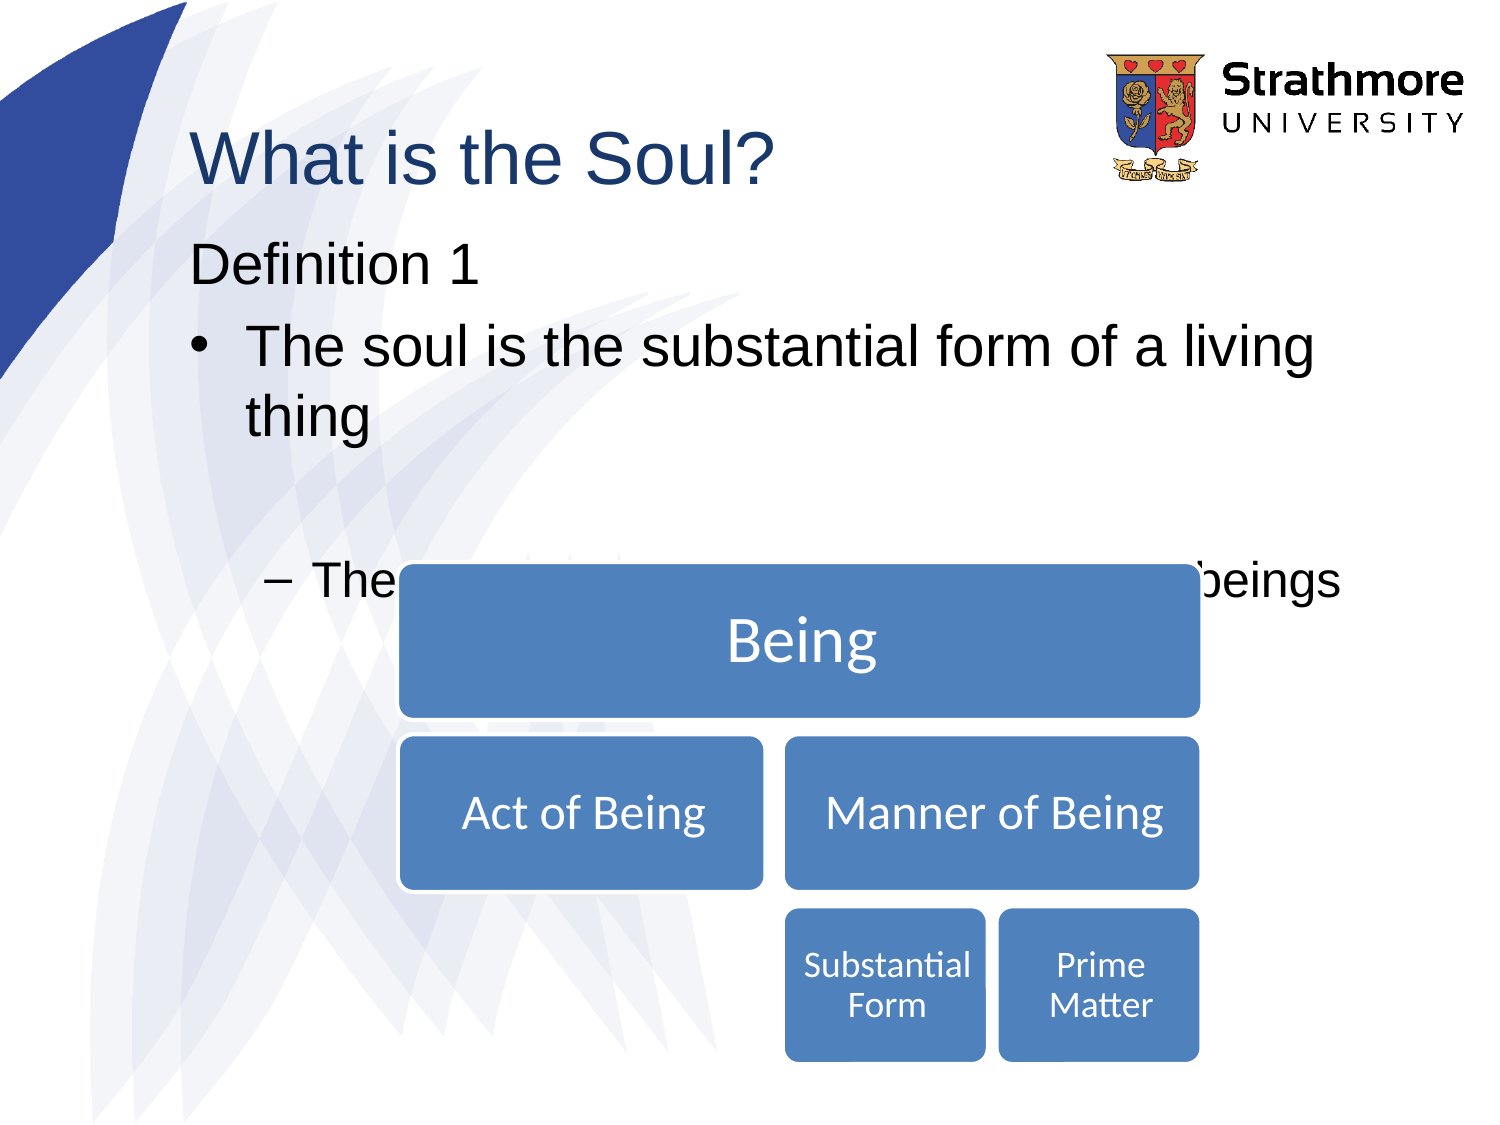

# What is the Soul?
Definition 1
The soul is the substantial form of a living thing

The form that actualizes matter in living beings
Being
Act of Being
Manner of Being
Substantial Form
Prime Matter